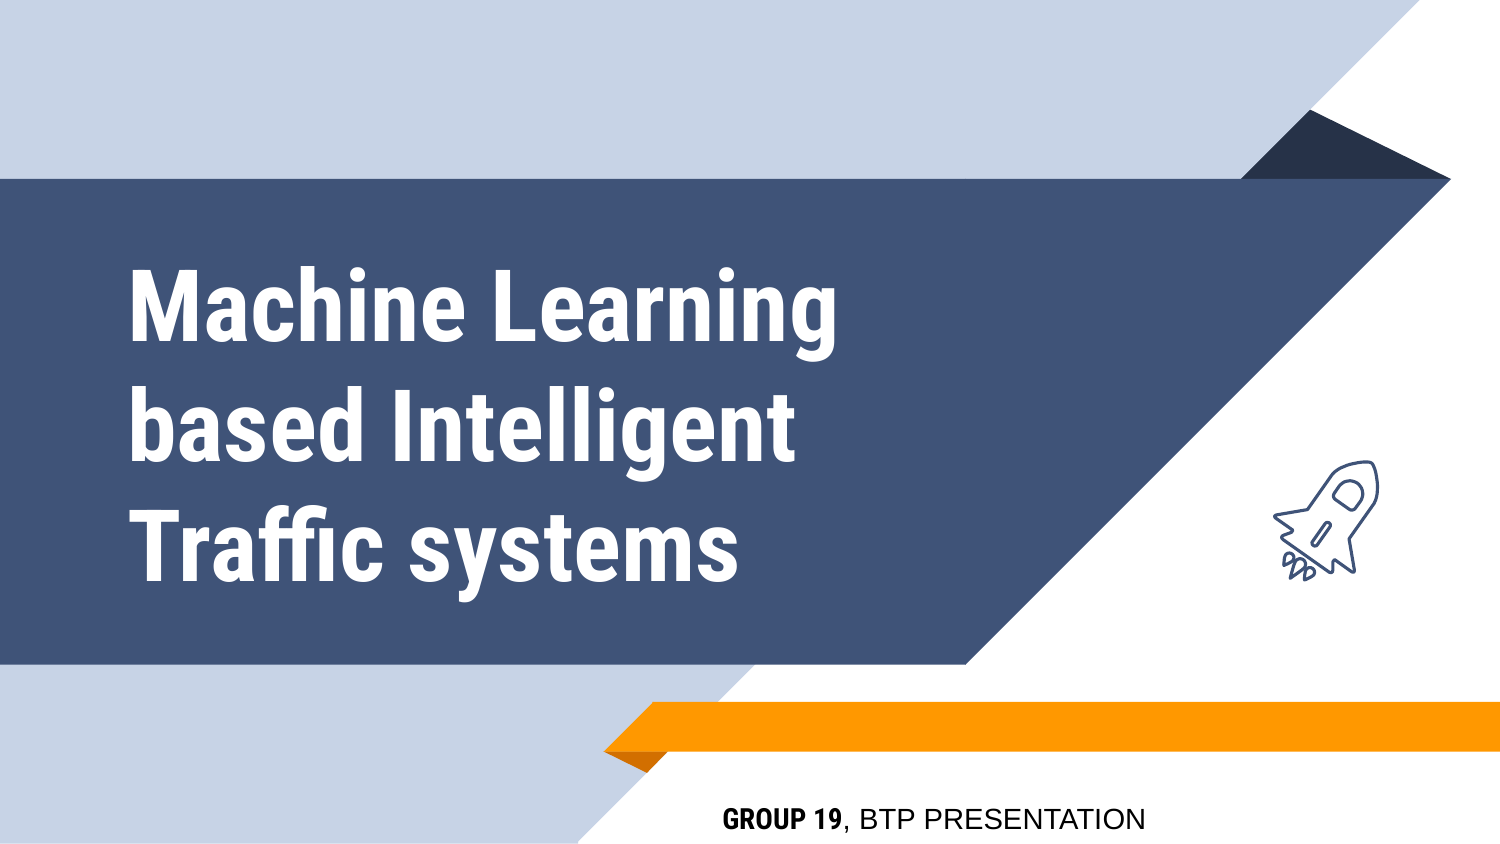

# Machine Learning based Intelligent Traffic systems

GROUP 19, BTP PRESENTATION